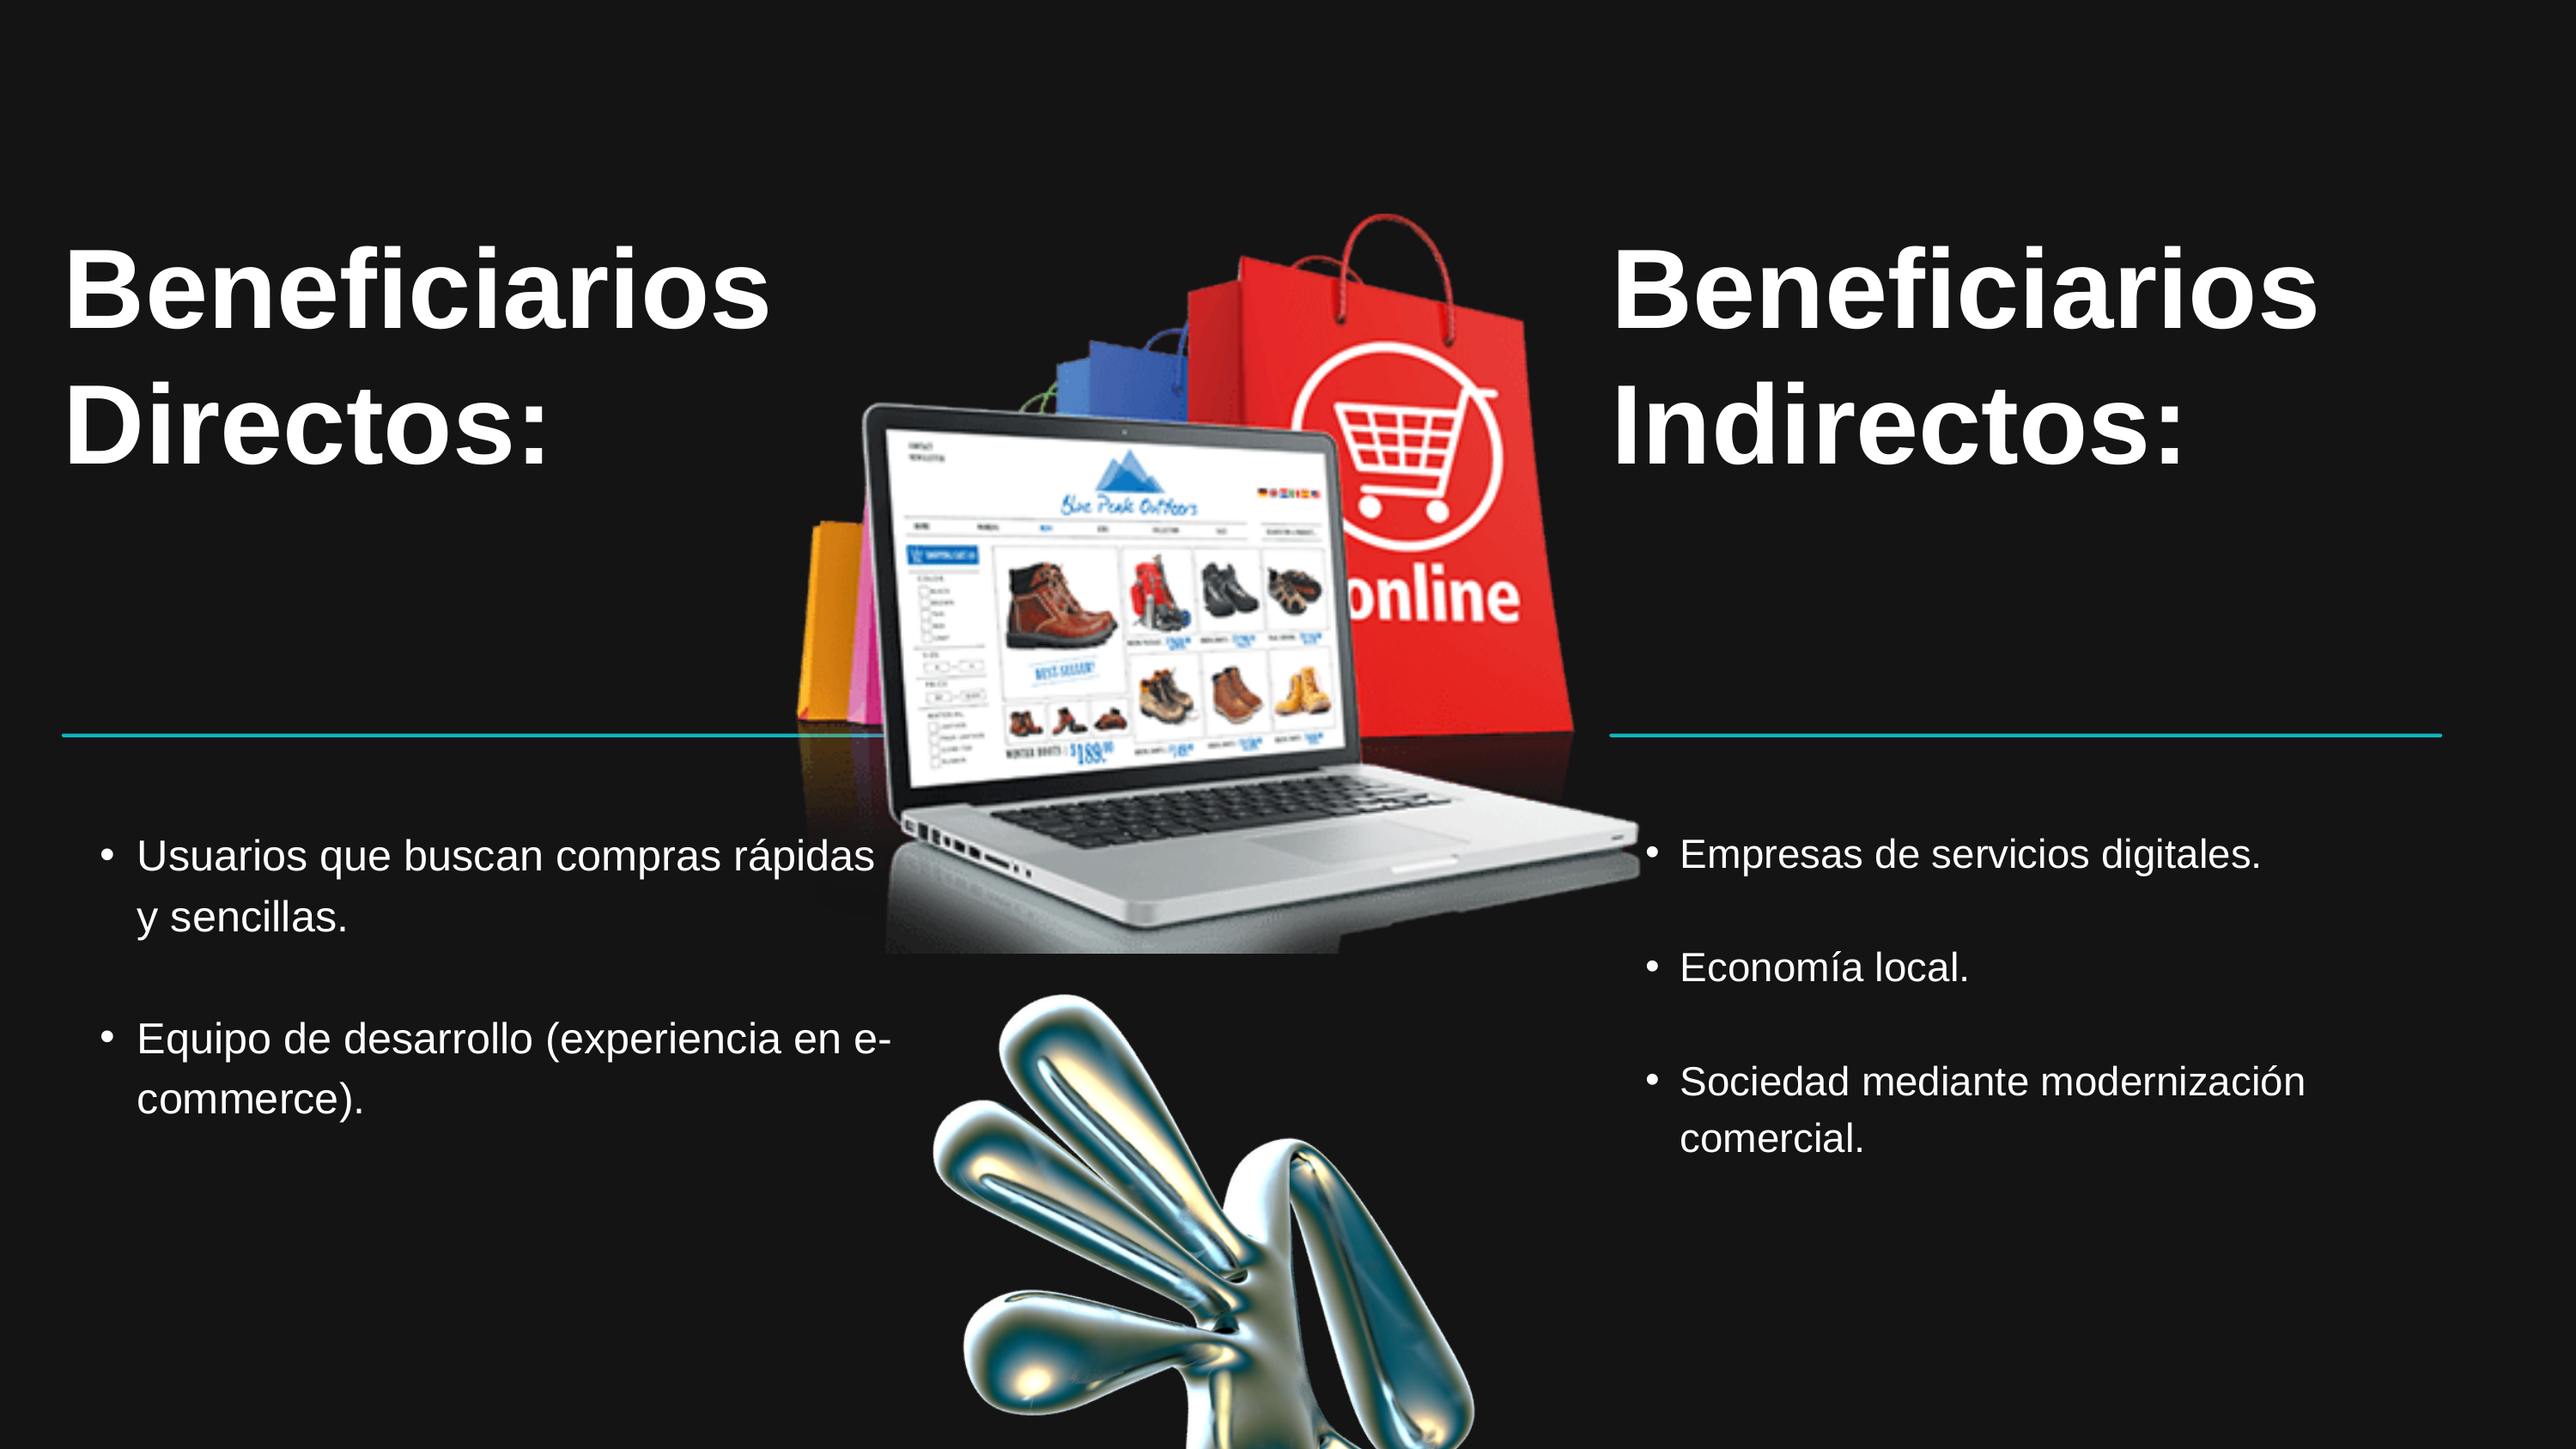

Beneficiarios Directos:

Usuarios que buscan compras rápidas y sencillas.

Equipo de desarrollo (experiencia en e-commerce).

Beneficiarios Indirectos:

Empresas de servicios digitales.

Economía local.

Sociedad mediante modernización comercial.